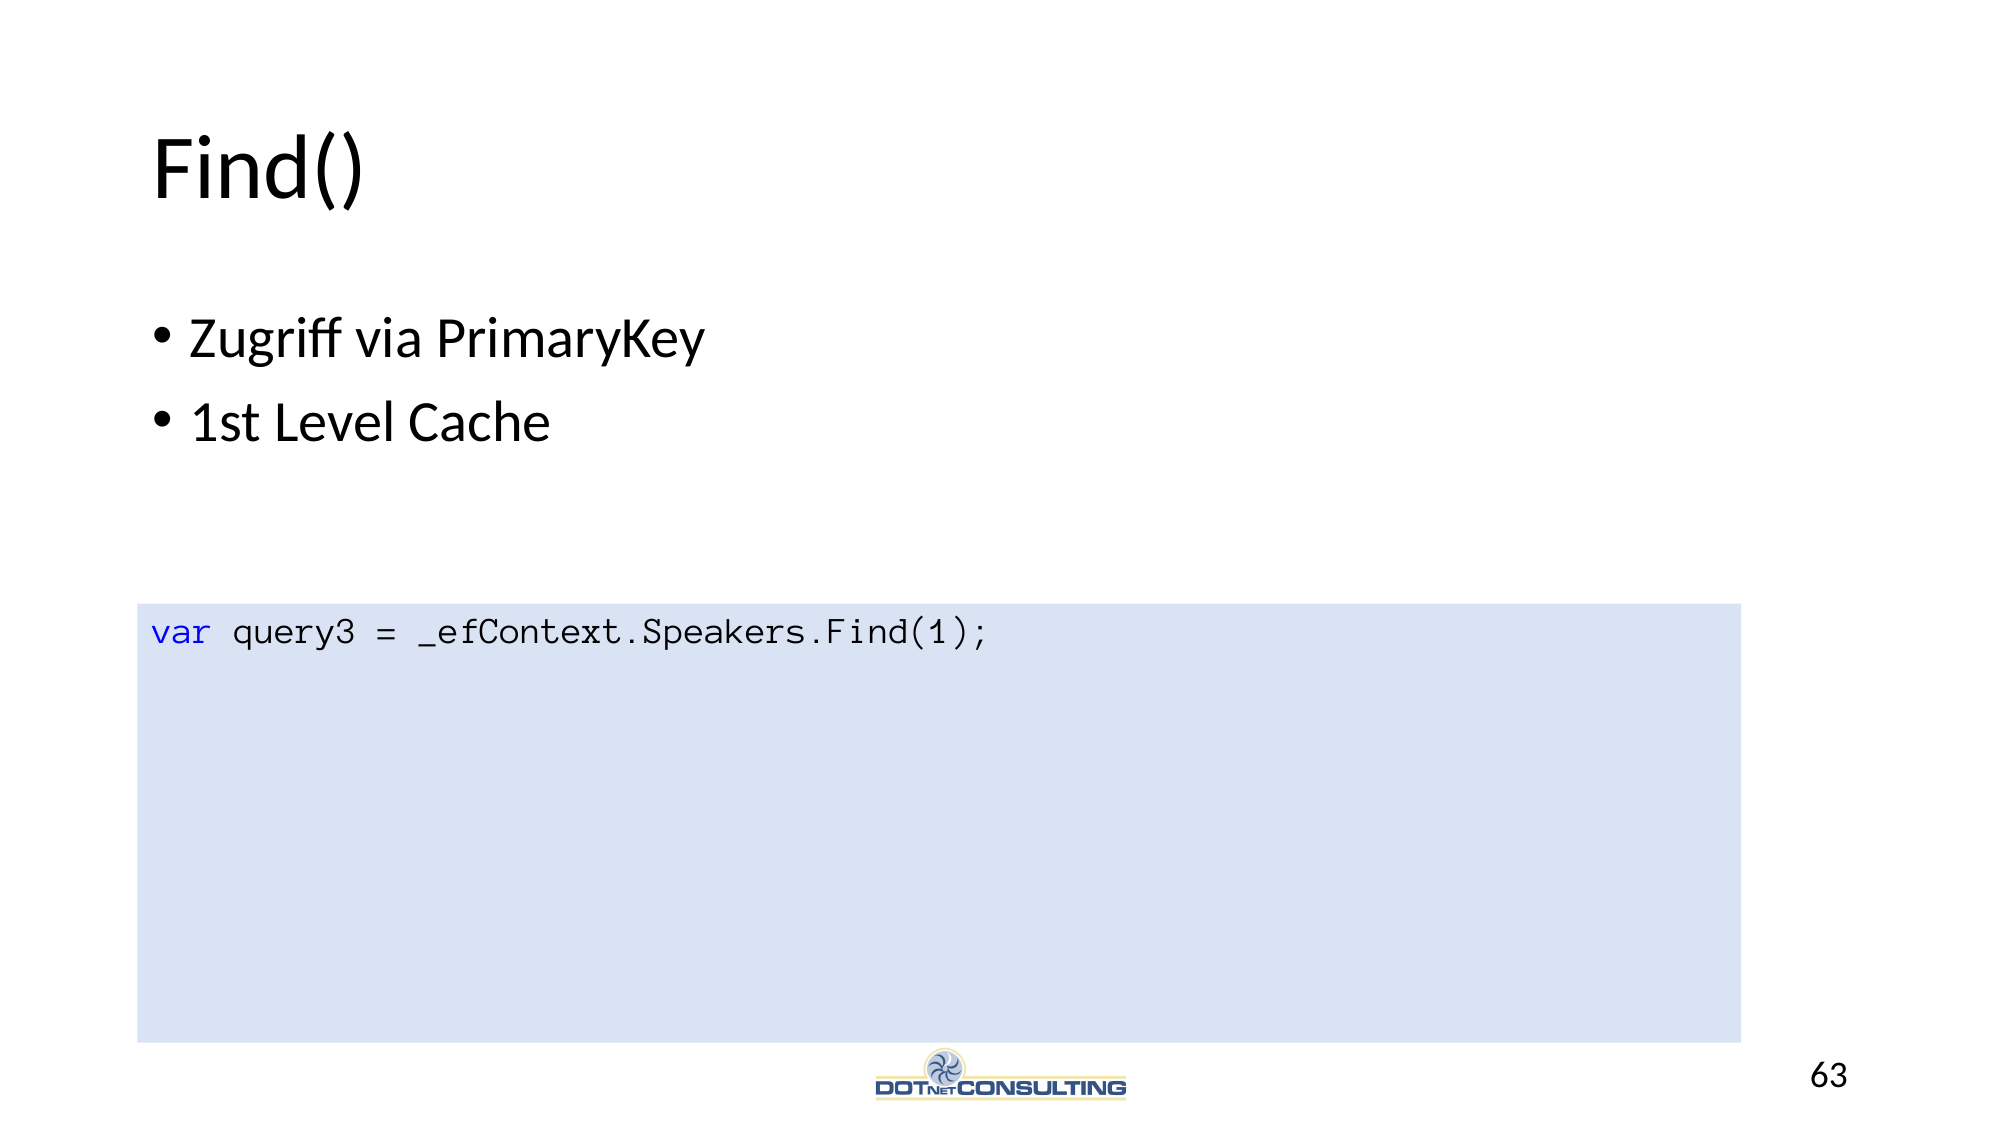

# Find()
Zugriff via PrimaryKey
1st Level Cache

var query3 = _efContext.Speakers.Find(1);
63